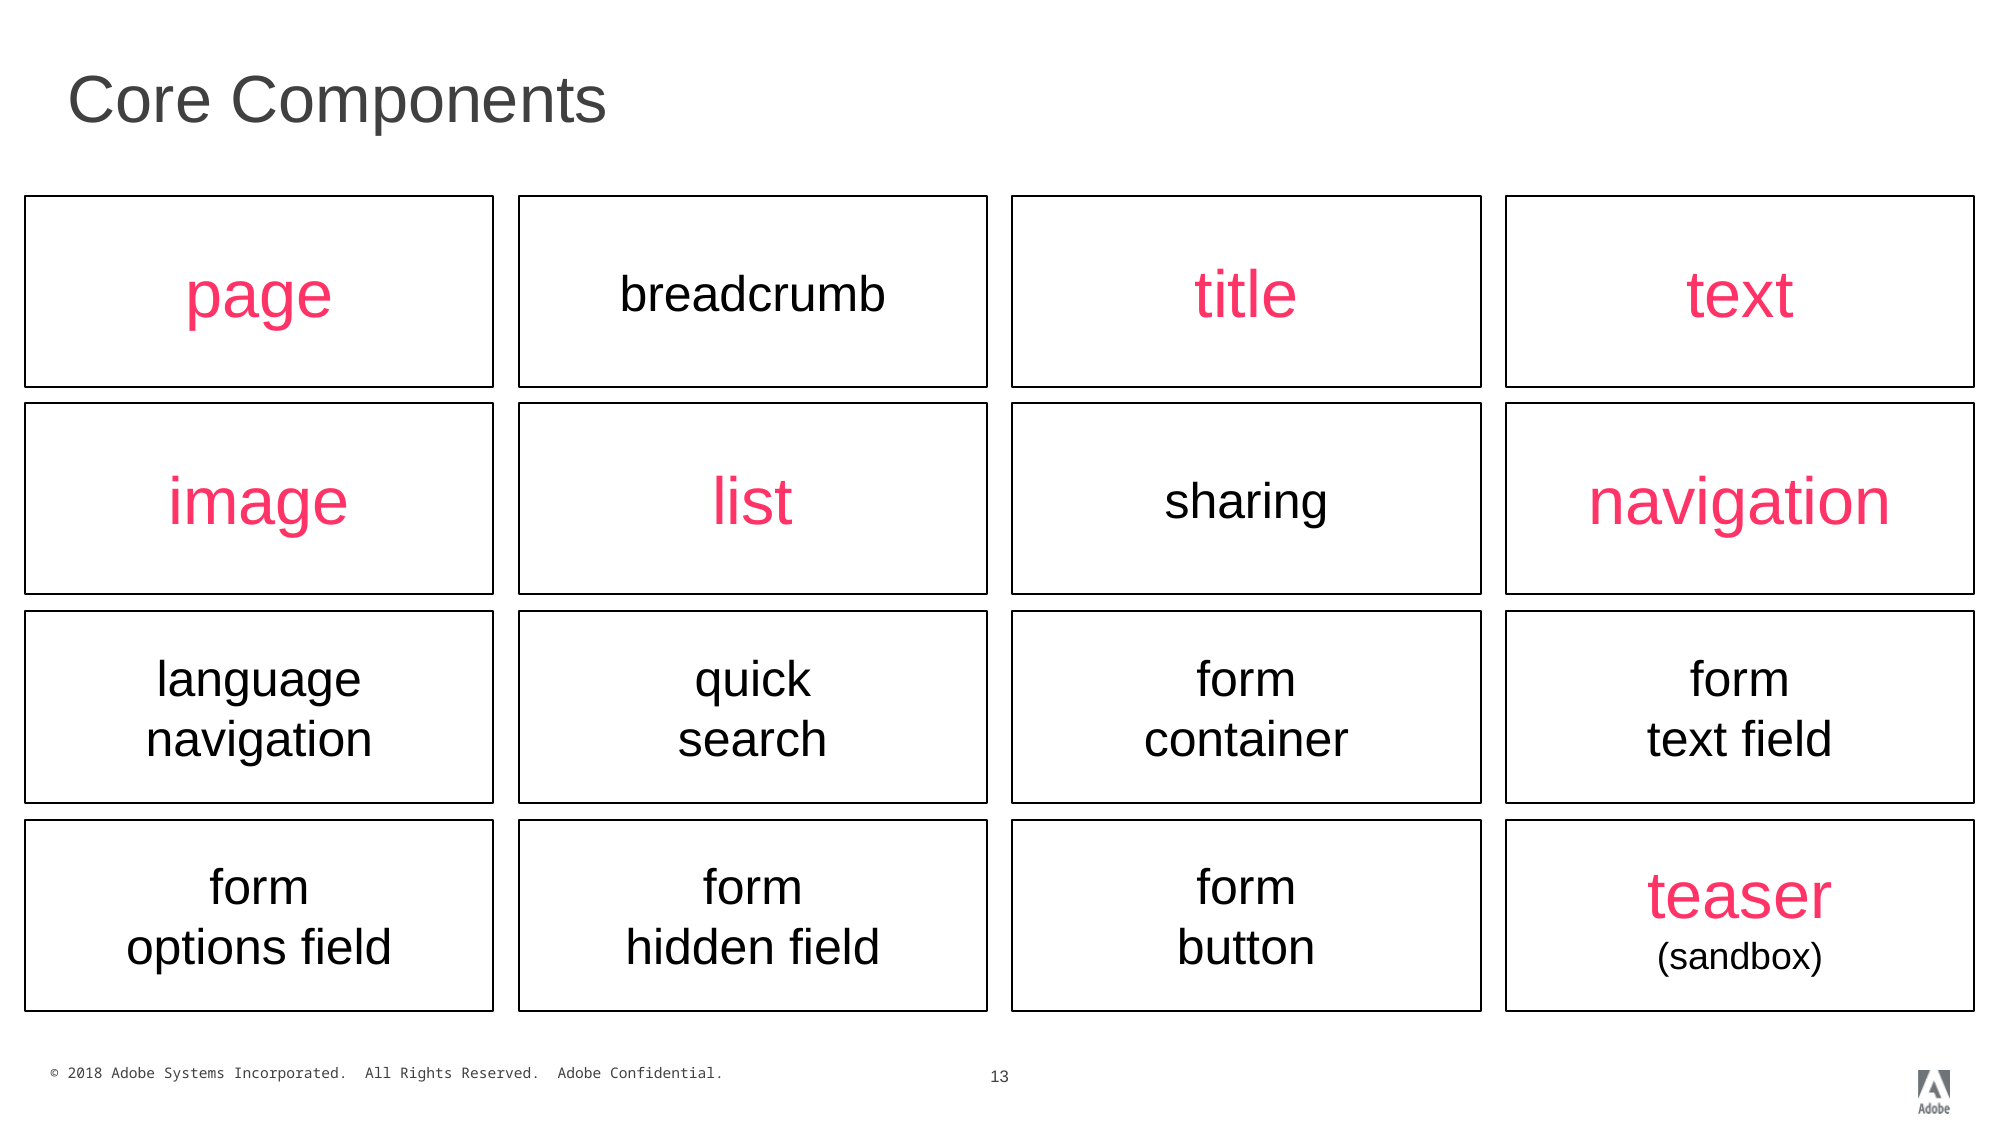

# Core Components

page

image

language
navigation

form
options field

title
text
breadcrumb

list
navigation
sharing

quick
search
form
container
form
text field

teaser
(sandbox)
form
hidden field
form
button
13